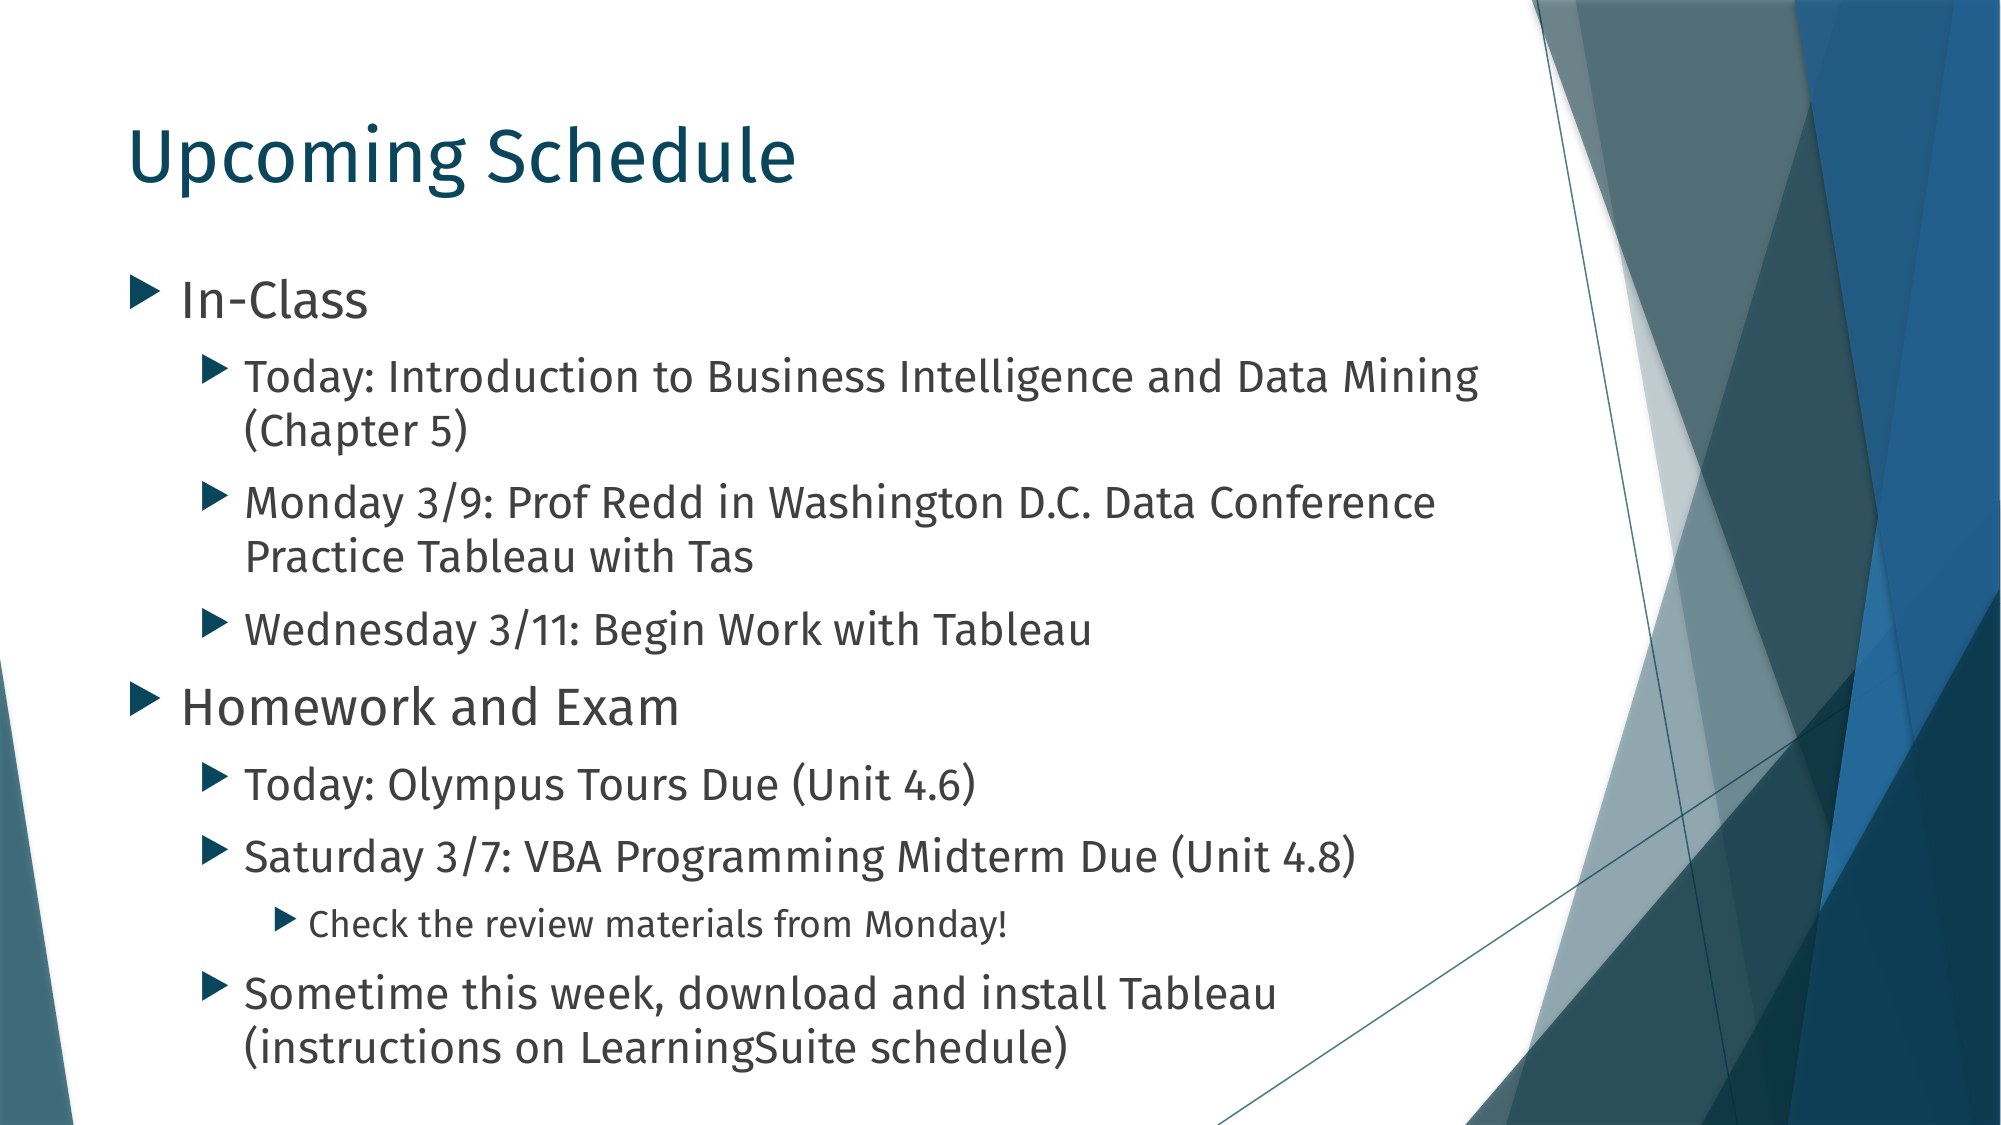

# Upcoming Schedule
In-Class
Today: Introduction to Business Intelligence and Data Mining (Chapter 5)
Monday 3/9: Prof Redd in Washington D.C. Data Conference
Practice Tableau with Tas
Wednesday 3/11: Begin Work with Tableau
Homework and Exam
Today: Olympus Tours Due (Unit 4.6)
Saturday 3/7: VBA Programming Midterm Due (Unit 4.8)
Check the review materials from Monday!
Sometime this week, download and install Tableau
(instructions on LearningSuite schedule)